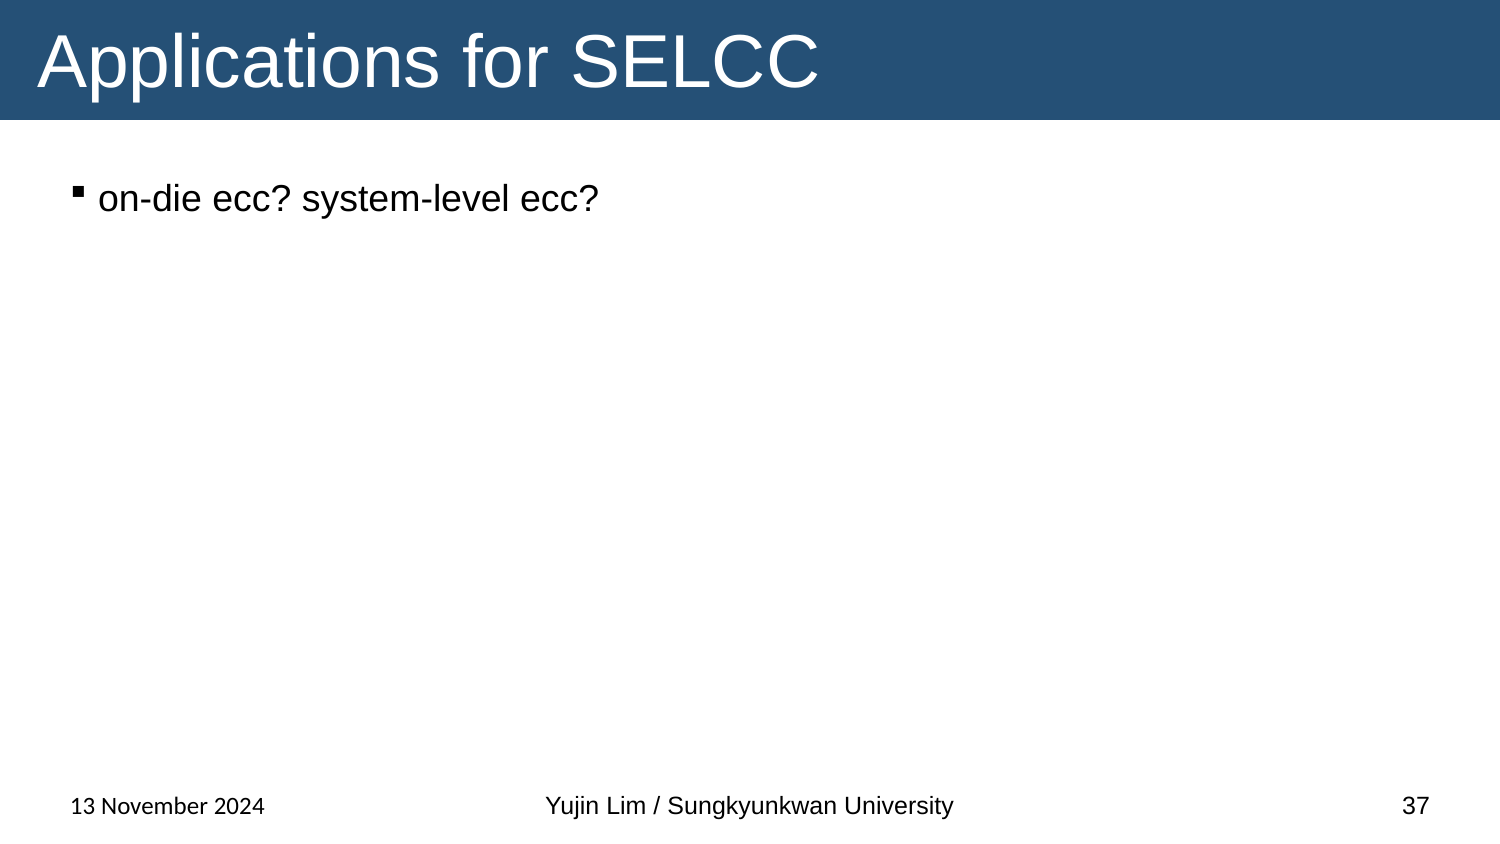

# Applications for SELCC
on-die ecc? system-level ecc?
13 November 2024
Yujin Lim / Sungkyunkwan University
37